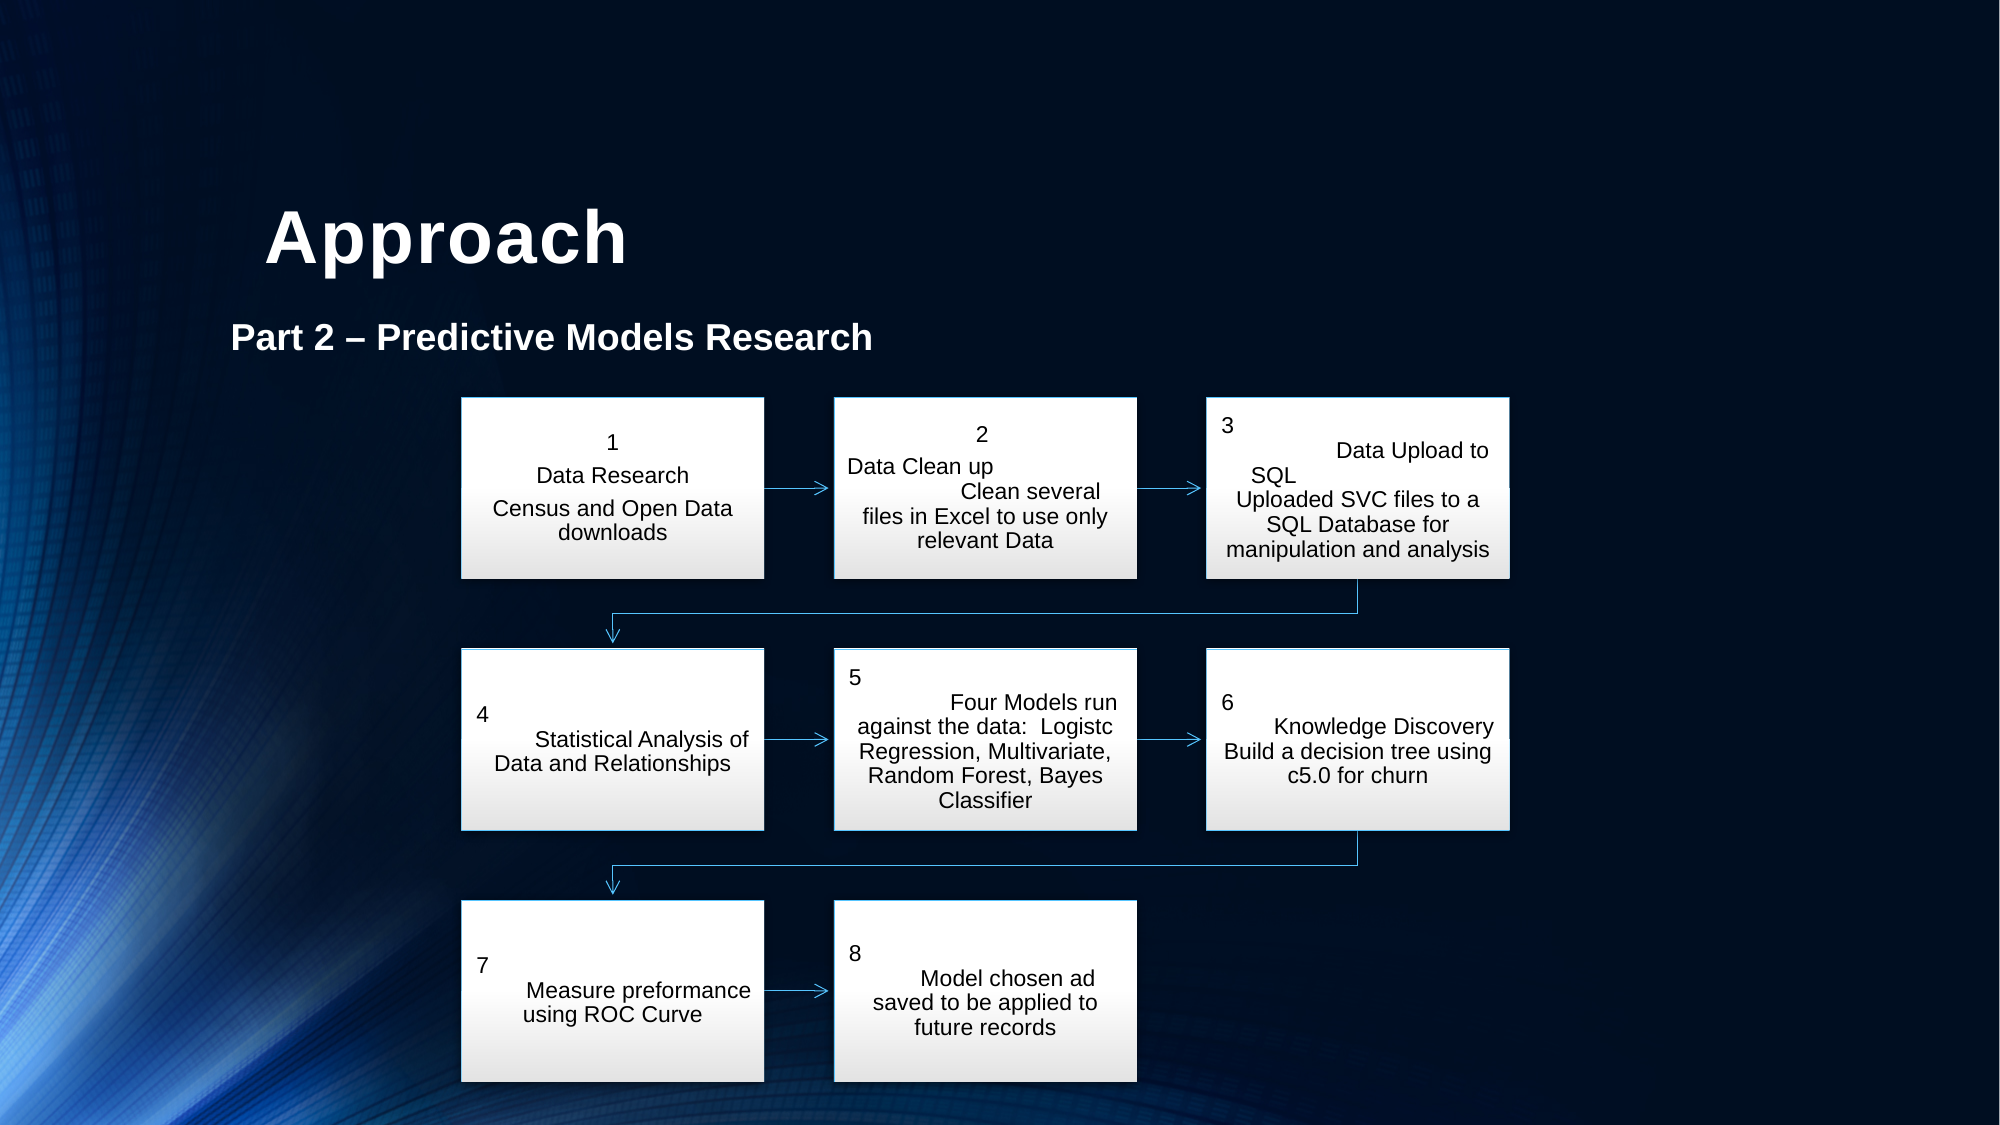

# Approach
Part 2 – Predictive Models Research

1
Data Research
Census and Open Data downloads

2
Data Clean up                                   Clean several files in Excel to use only relevant Data

3                                                          Data Upload to SQL                           Uploaded SVC files to a SQL Database for manipulation and analysis

4                                                  Statistical Analysis of Data and Relationships

5                                                        Four Models run against the data:  Logistc Regression, Multivariate, Random Forest, Bayes Classifier

6                                                 Knowledge Discovery Build a decision tree using c5.0 for churn

7                                                 Measure preformance using ROC Curve
8                                                Model chosen ad saved to be applied to future records